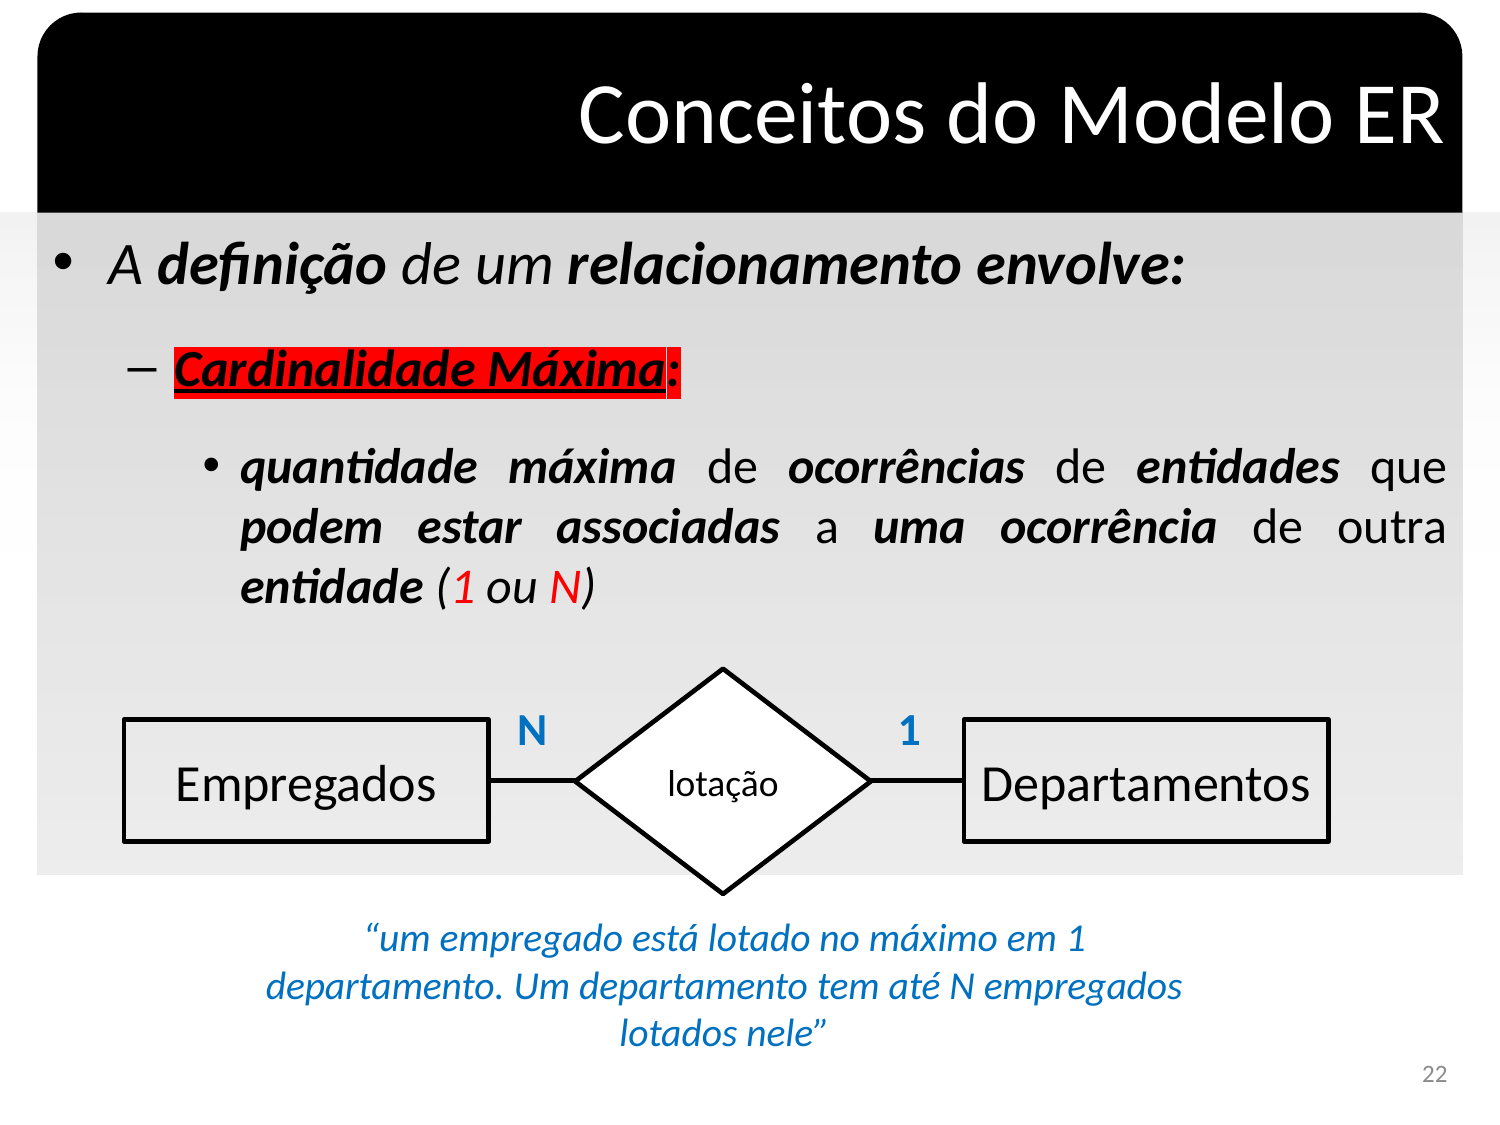

# Conceitos do Modelo ER
A definição de um relacionamento envolve:
Cardinalidade Máxima:
quantidade máxima de ocorrências de entidades que podem estar associadas a uma ocorrência de outra entidade (1 ou N)
lotação
N
1
Empregados
Departamentos
“um empregado está lotado no máximo em 1
departamento. Um departamento tem até N empregados
lotados nele”
22